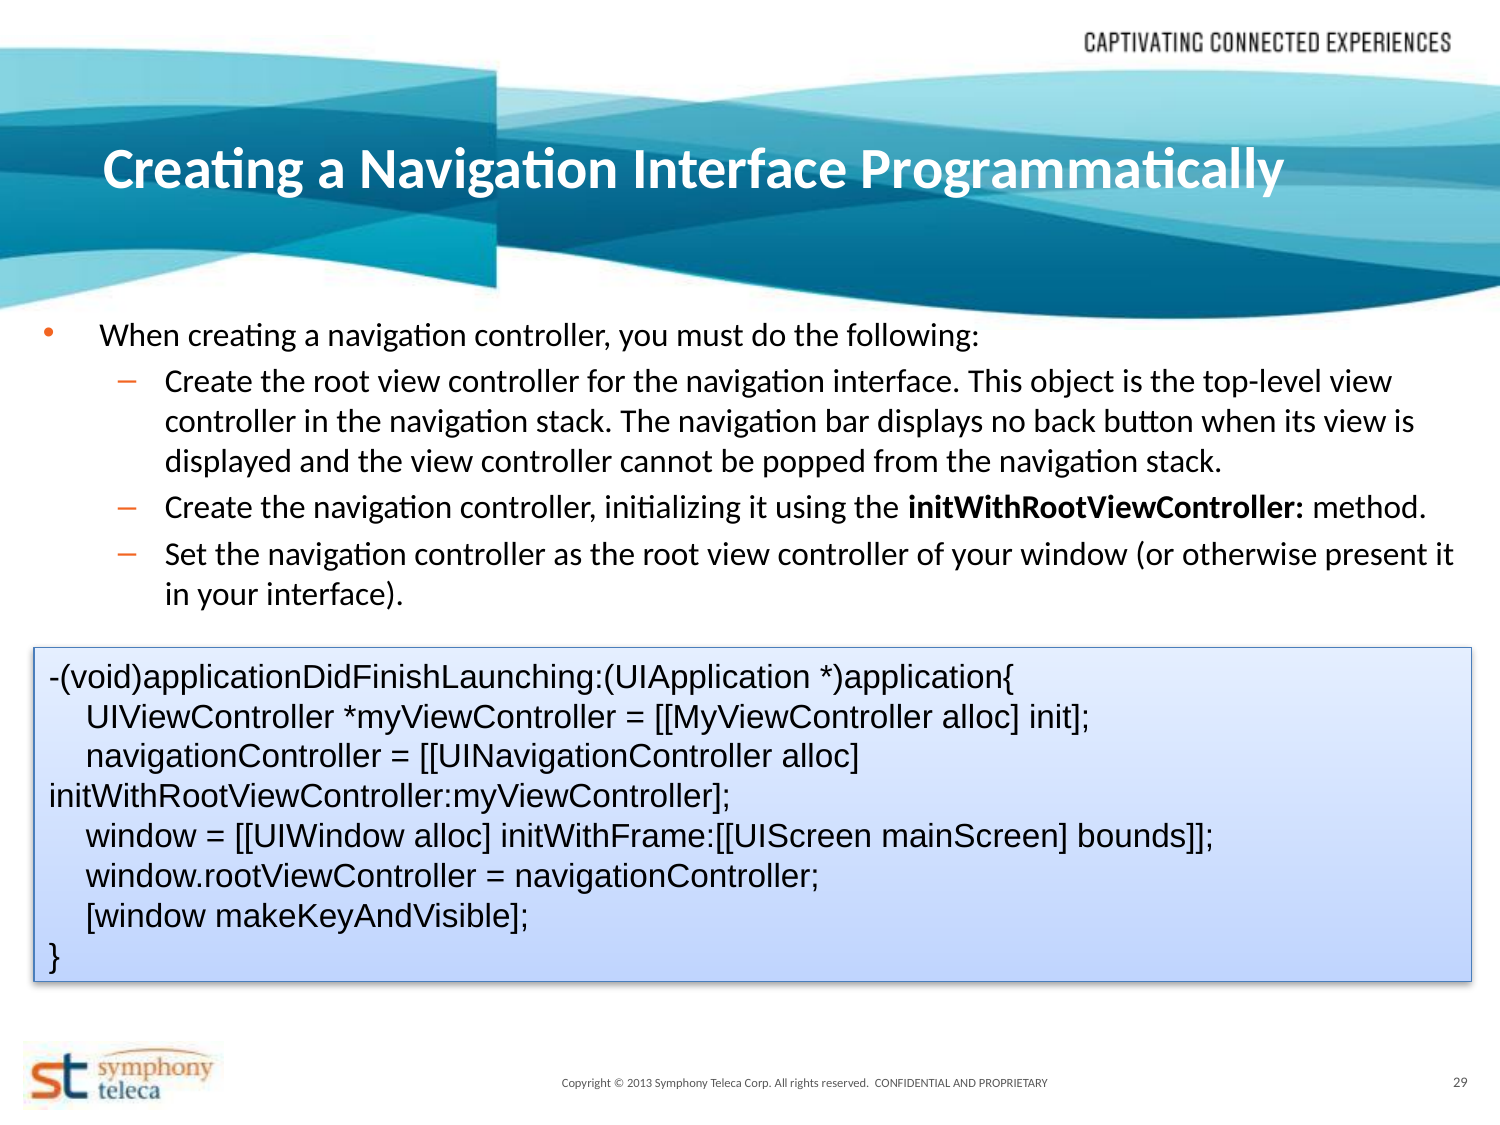

Creating a Navigation Interface Programmatically

When creating a navigation controller, you must do the following:
Create the root view controller for the navigation interface. This object is the top-level view controller in the navigation stack. The navigation bar displays no back button when its view is displayed and the view controller cannot be popped from the navigation stack.
Create the navigation controller, initializing it using the initWithRootViewController: method.
Set the navigation controller as the root view controller of your window (or otherwise present it in your interface).

-(void)applicationDidFinishLaunching:(UIApplication *)application{
    UIViewController *myViewController = [[MyViewController alloc] init];
    navigationController = [[UINavigationController alloc] initWithRootViewController:myViewController];
    window = [[UIWindow alloc] initWithFrame:[[UIScreen mainScreen] bounds]];
    window.rootViewController = navigationController;
    [window makeKeyAndVisible];
}